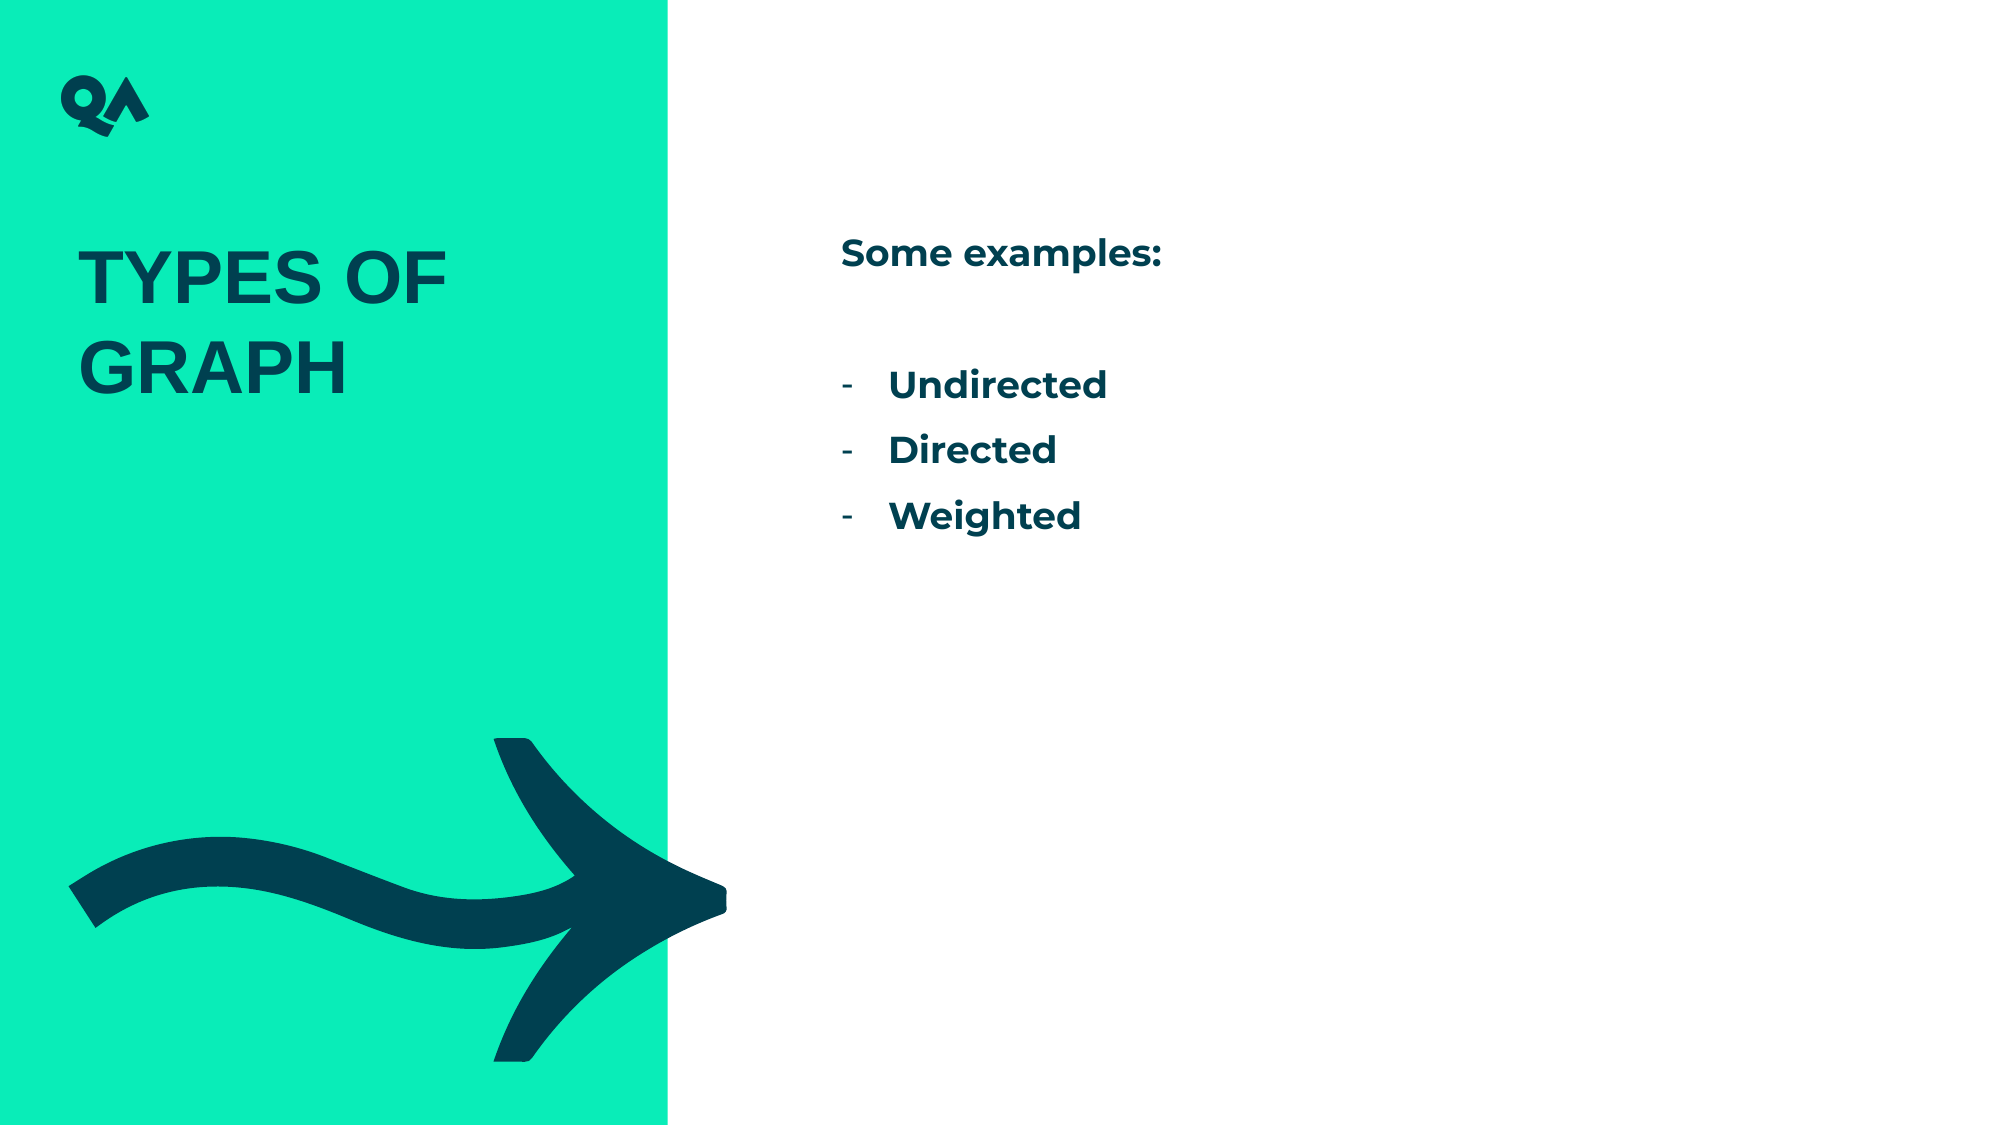

Types of graph
Some examples:

Undirected
Directed
Weighted